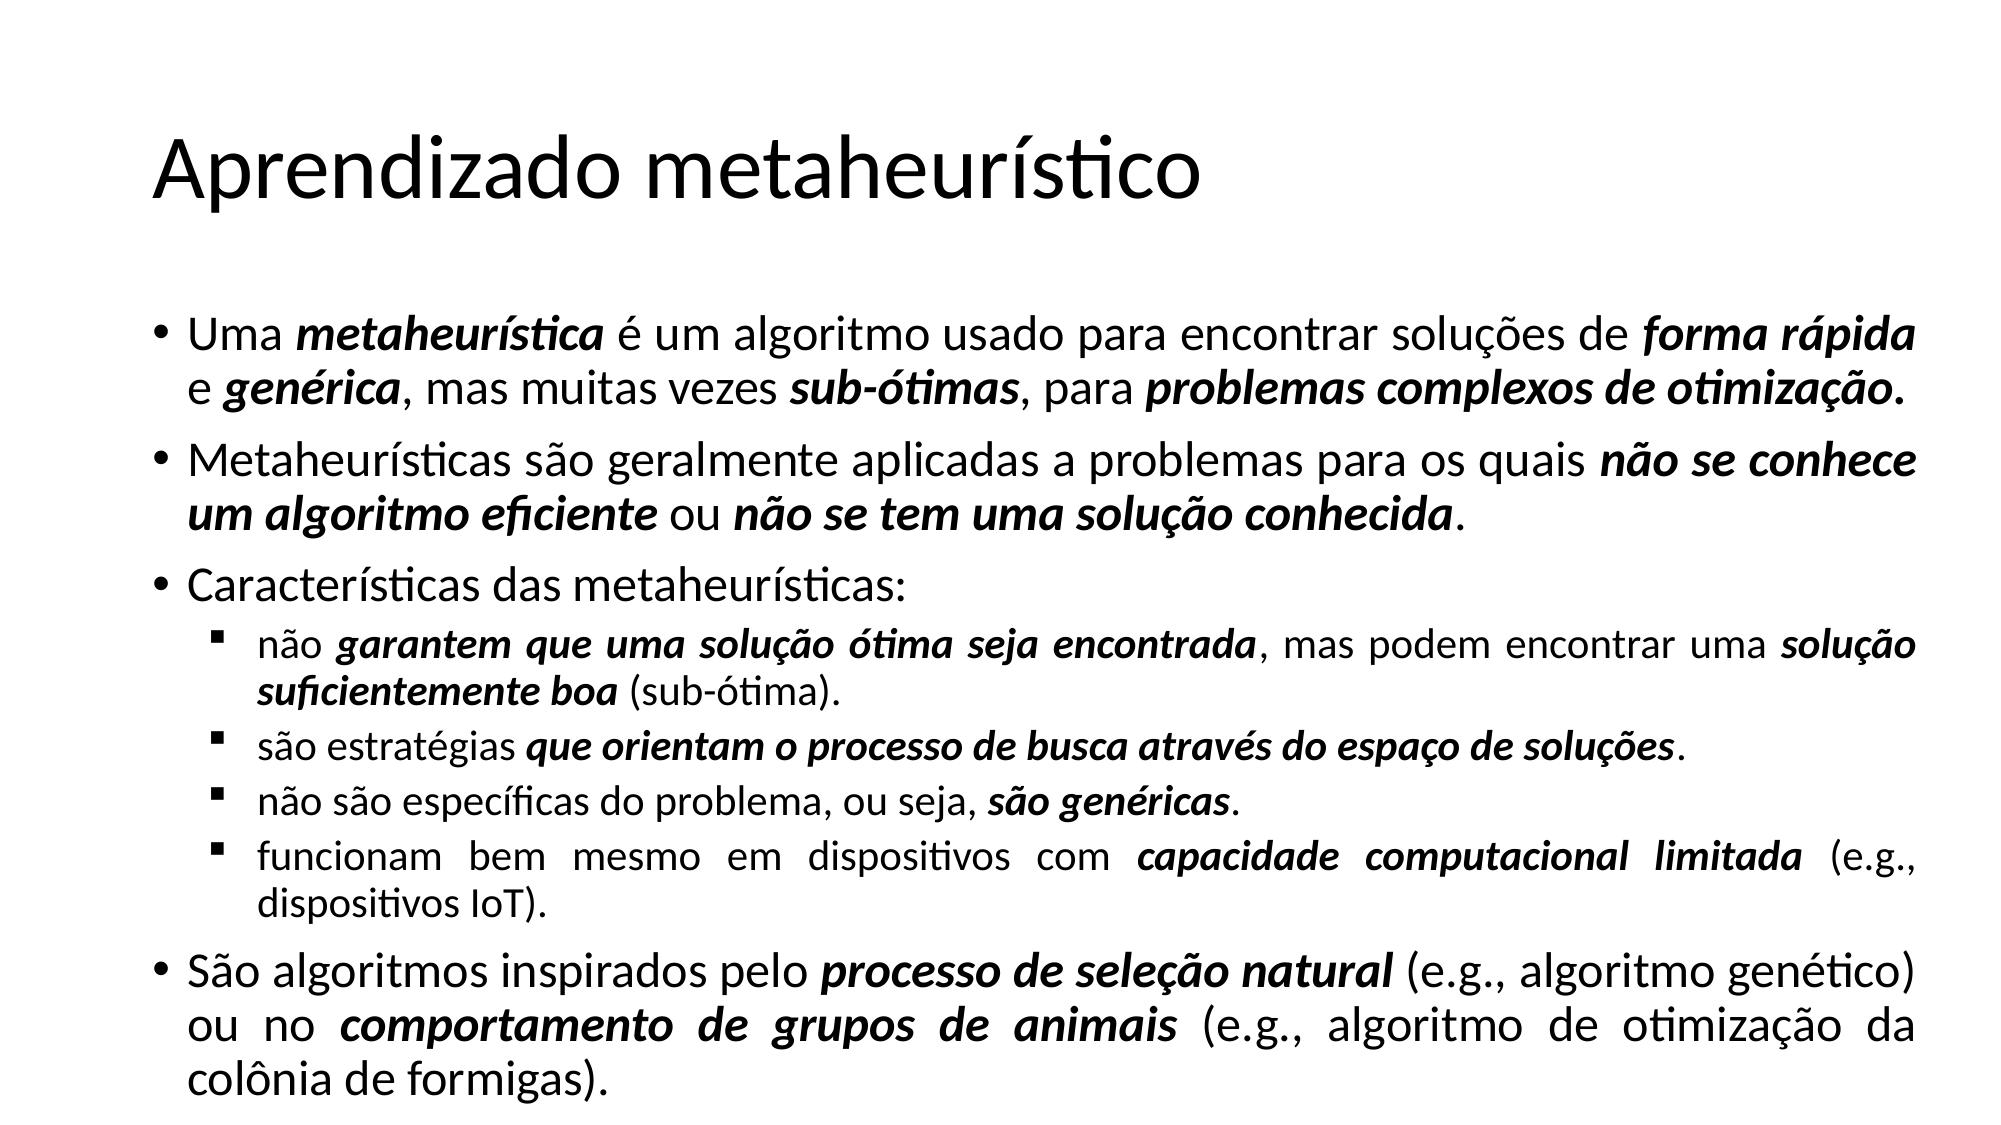

# Aprendizado metaheurístico
Uma metaheurística é um algoritmo usado para encontrar soluções de forma rápida e genérica, mas muitas vezes sub-ótimas, para problemas complexos de otimização.
Metaheurísticas são geralmente aplicadas a problemas para os quais não se conhece um algoritmo eficiente ou não se tem uma solução conhecida.
Características das metaheurísticas:
não garantem que uma solução ótima seja encontrada, mas podem encontrar uma solução suficientemente boa (sub-ótima).
são estratégias que orientam o processo de busca através do espaço de soluções.
não são específicas do problema, ou seja, são genéricas.
funcionam bem mesmo em dispositivos com capacidade computacional limitada (e.g., dispositivos IoT).
São algoritmos inspirados pelo processo de seleção natural (e.g., algoritmo genético) ou no comportamento de grupos de animais (e.g., algoritmo de otimização da colônia de formigas).